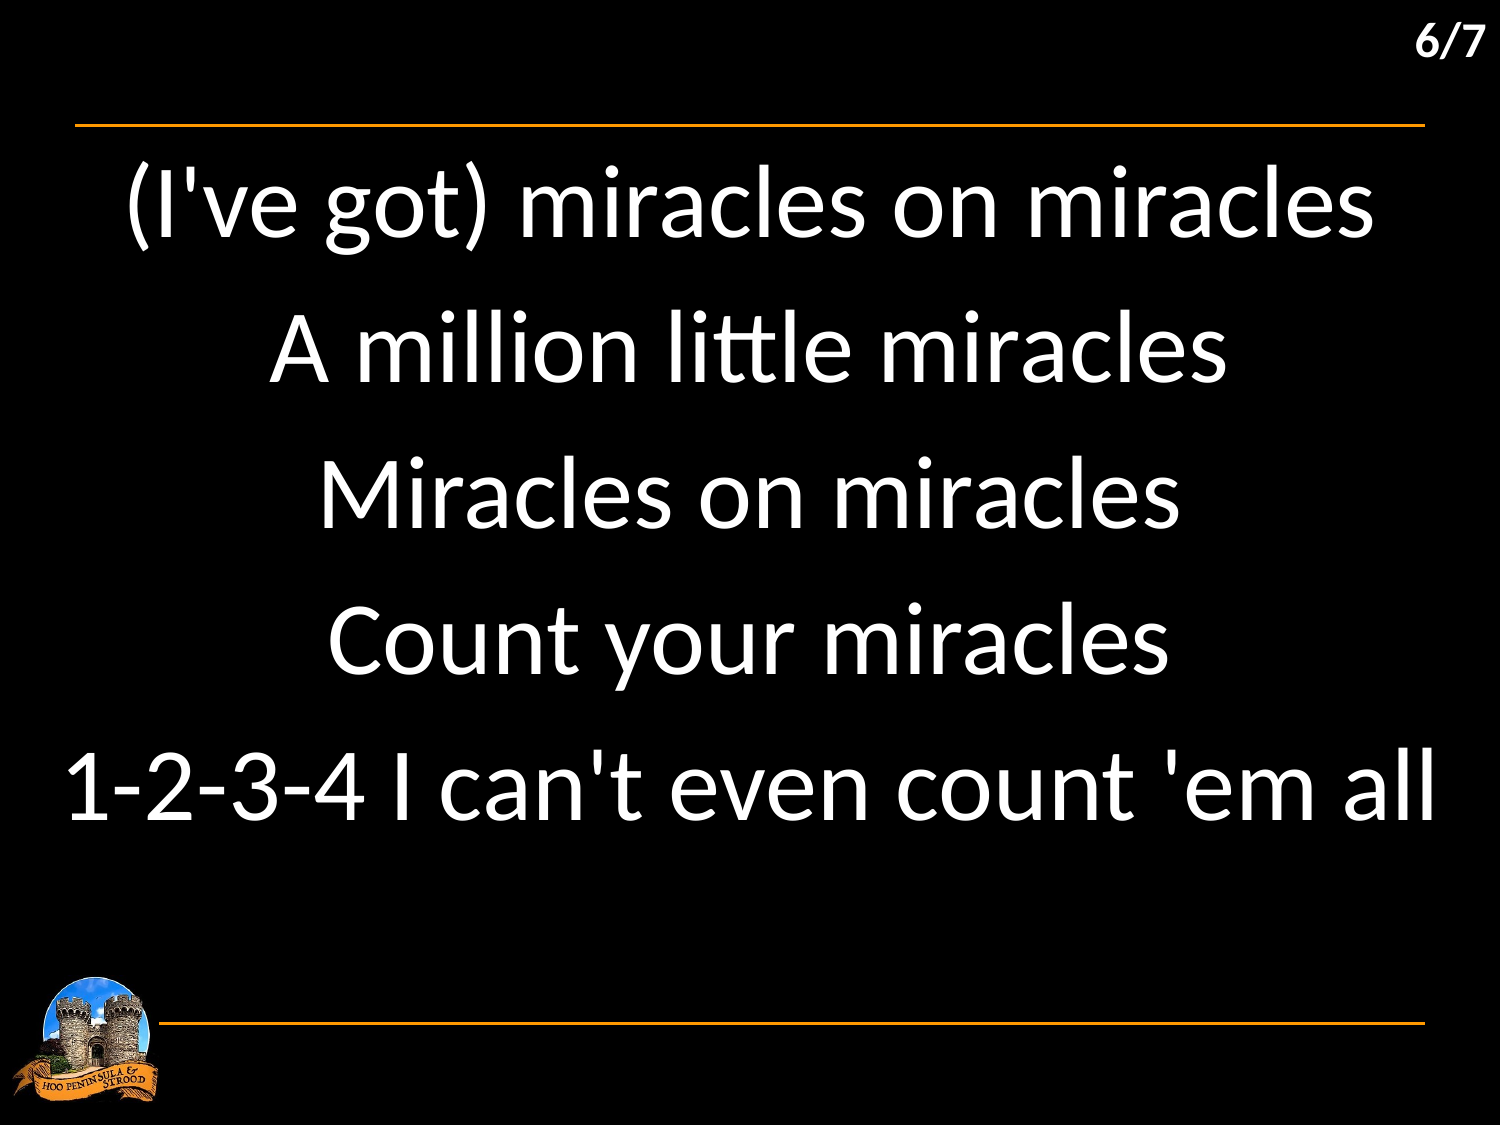

6/7
(I've got) miracles on miracles
A million little miracles
Miracles on miracles
Count your miracles
1-2-3-4 I can't even count 'em all